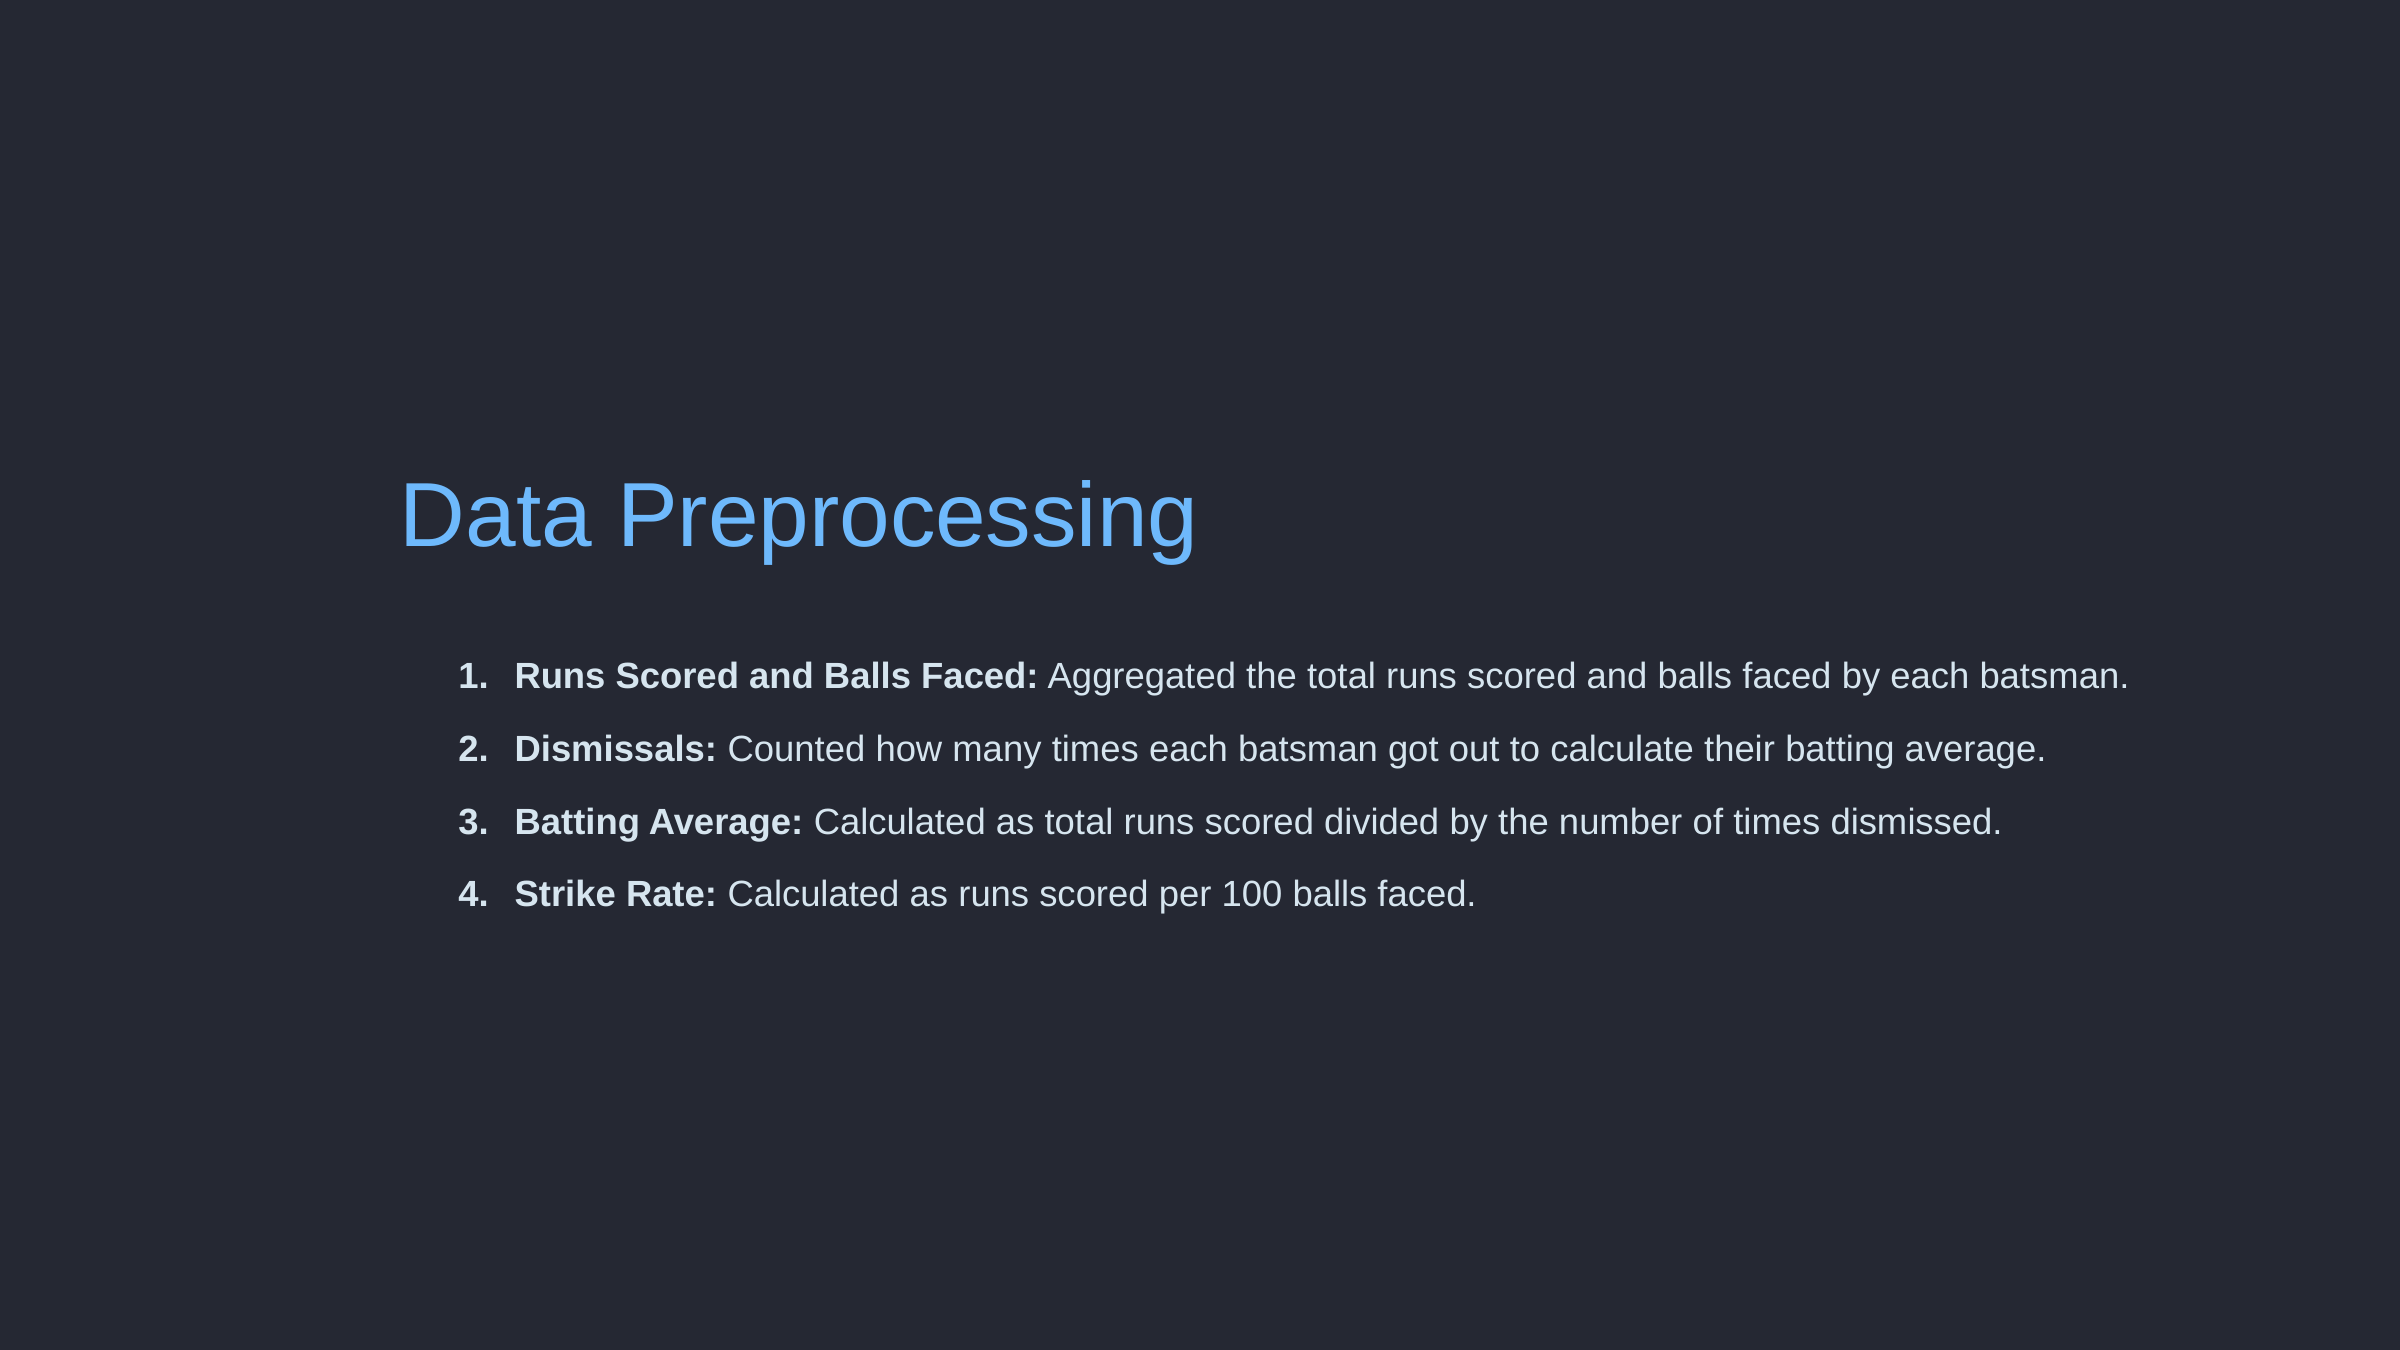

Data Preprocessing
Runs Scored and Balls Faced: Aggregated the total runs scored and balls faced by each batsman.
Dismissals: Counted how many times each batsman got out to calculate their batting average.
Batting Average: Calculated as total runs scored divided by the number of times dismissed.
Strike Rate: Calculated as runs scored per 100 balls faced.